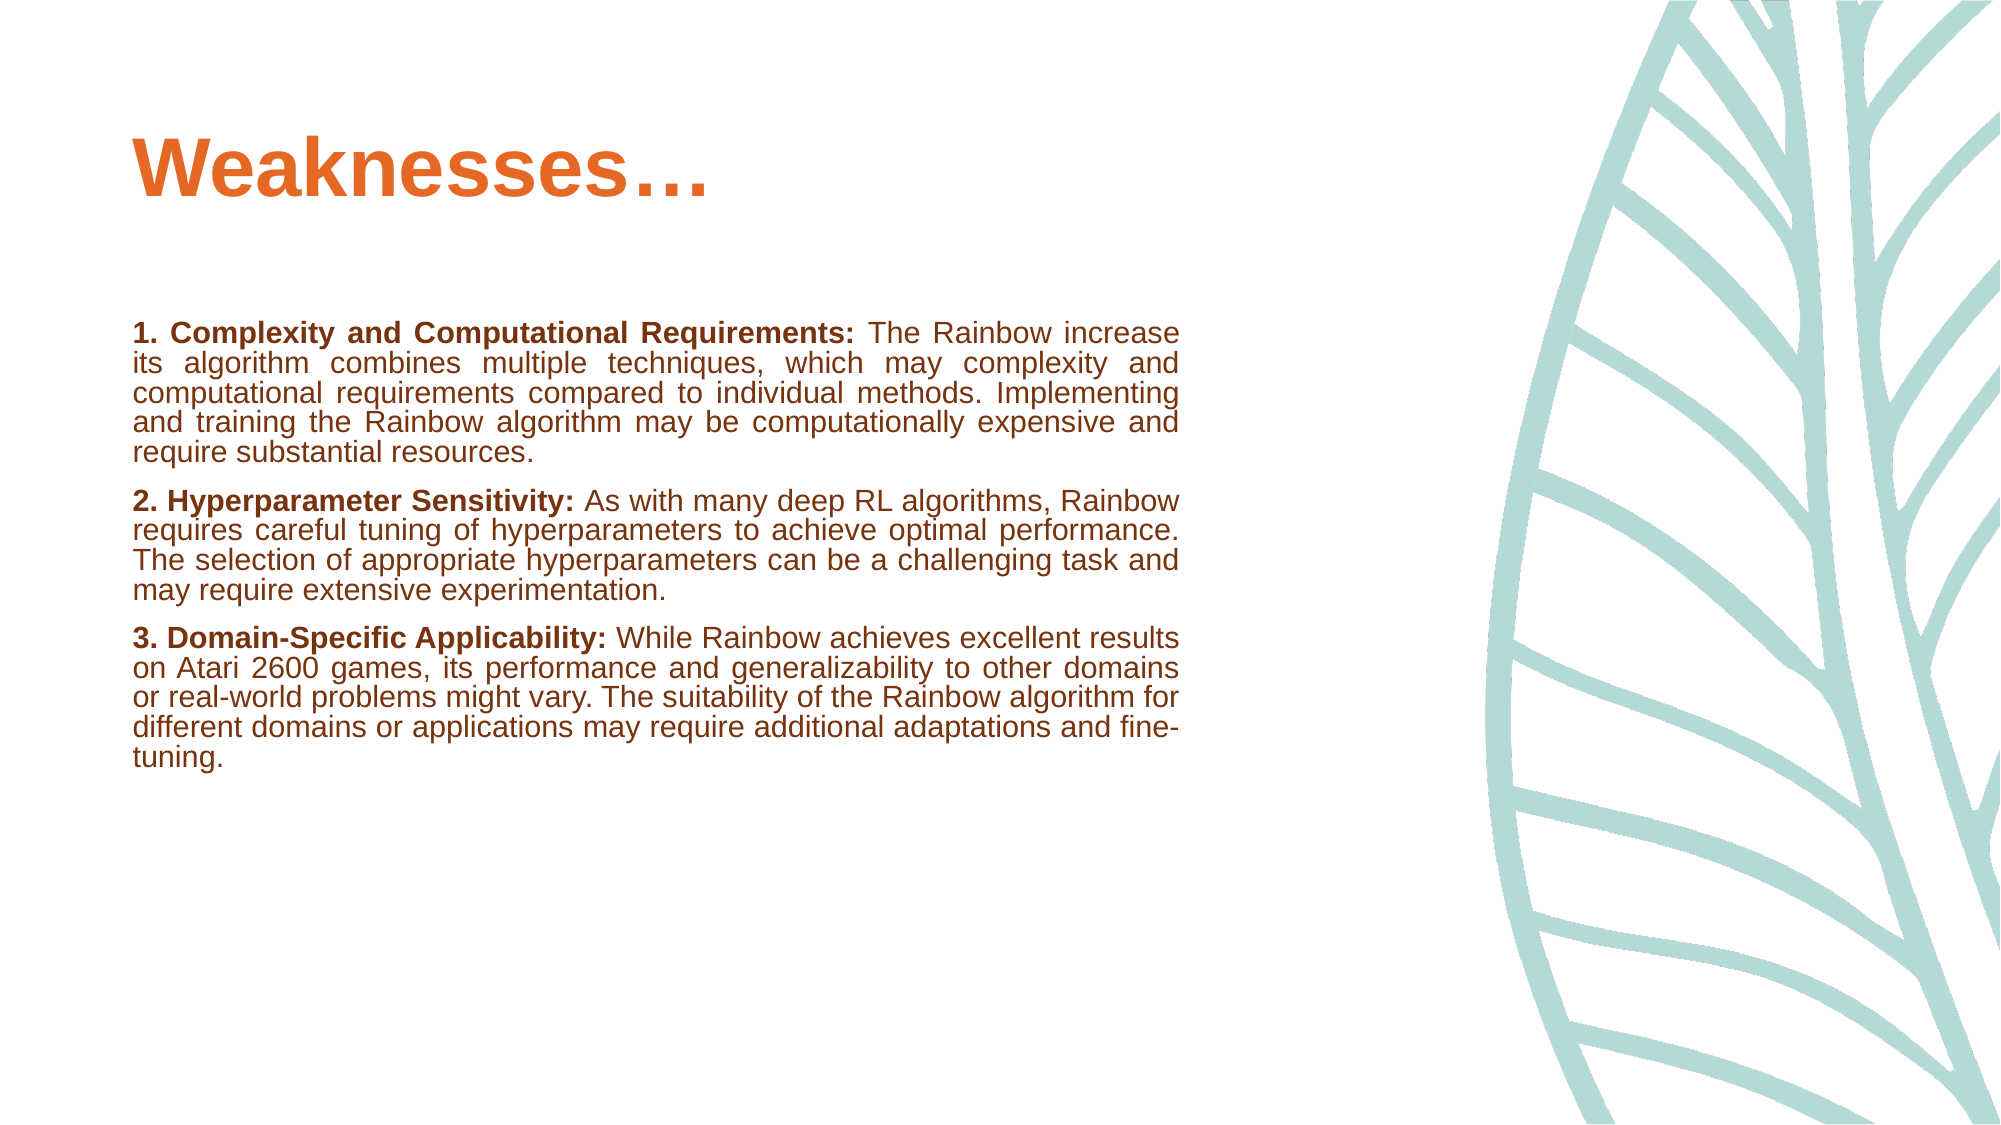

# Weaknesses…
 Complexity and Computational Requirements: The Rainbow increase its algorithm combines multiple techniques, which may complexity and computational requirements compared to individual methods. Implementing and training the Rainbow algorithm may be computationally expensive and require substantial resources.
 Hyperparameter Sensitivity: As with many deep RL algorithms, Rainbow requires careful tuning of hyperparameters to achieve optimal performance. The selection of appropriate hyperparameters can be a challenging task and may require extensive experimentation.
 Domain-Specific Applicability: While Rainbow achieves excellent results on Atari 2600 games, its performance and generalizability to other domains or real-world problems might vary. The suitability of the Rainbow algorithm for different domains or applications may require additional adaptations and fine-tuning.